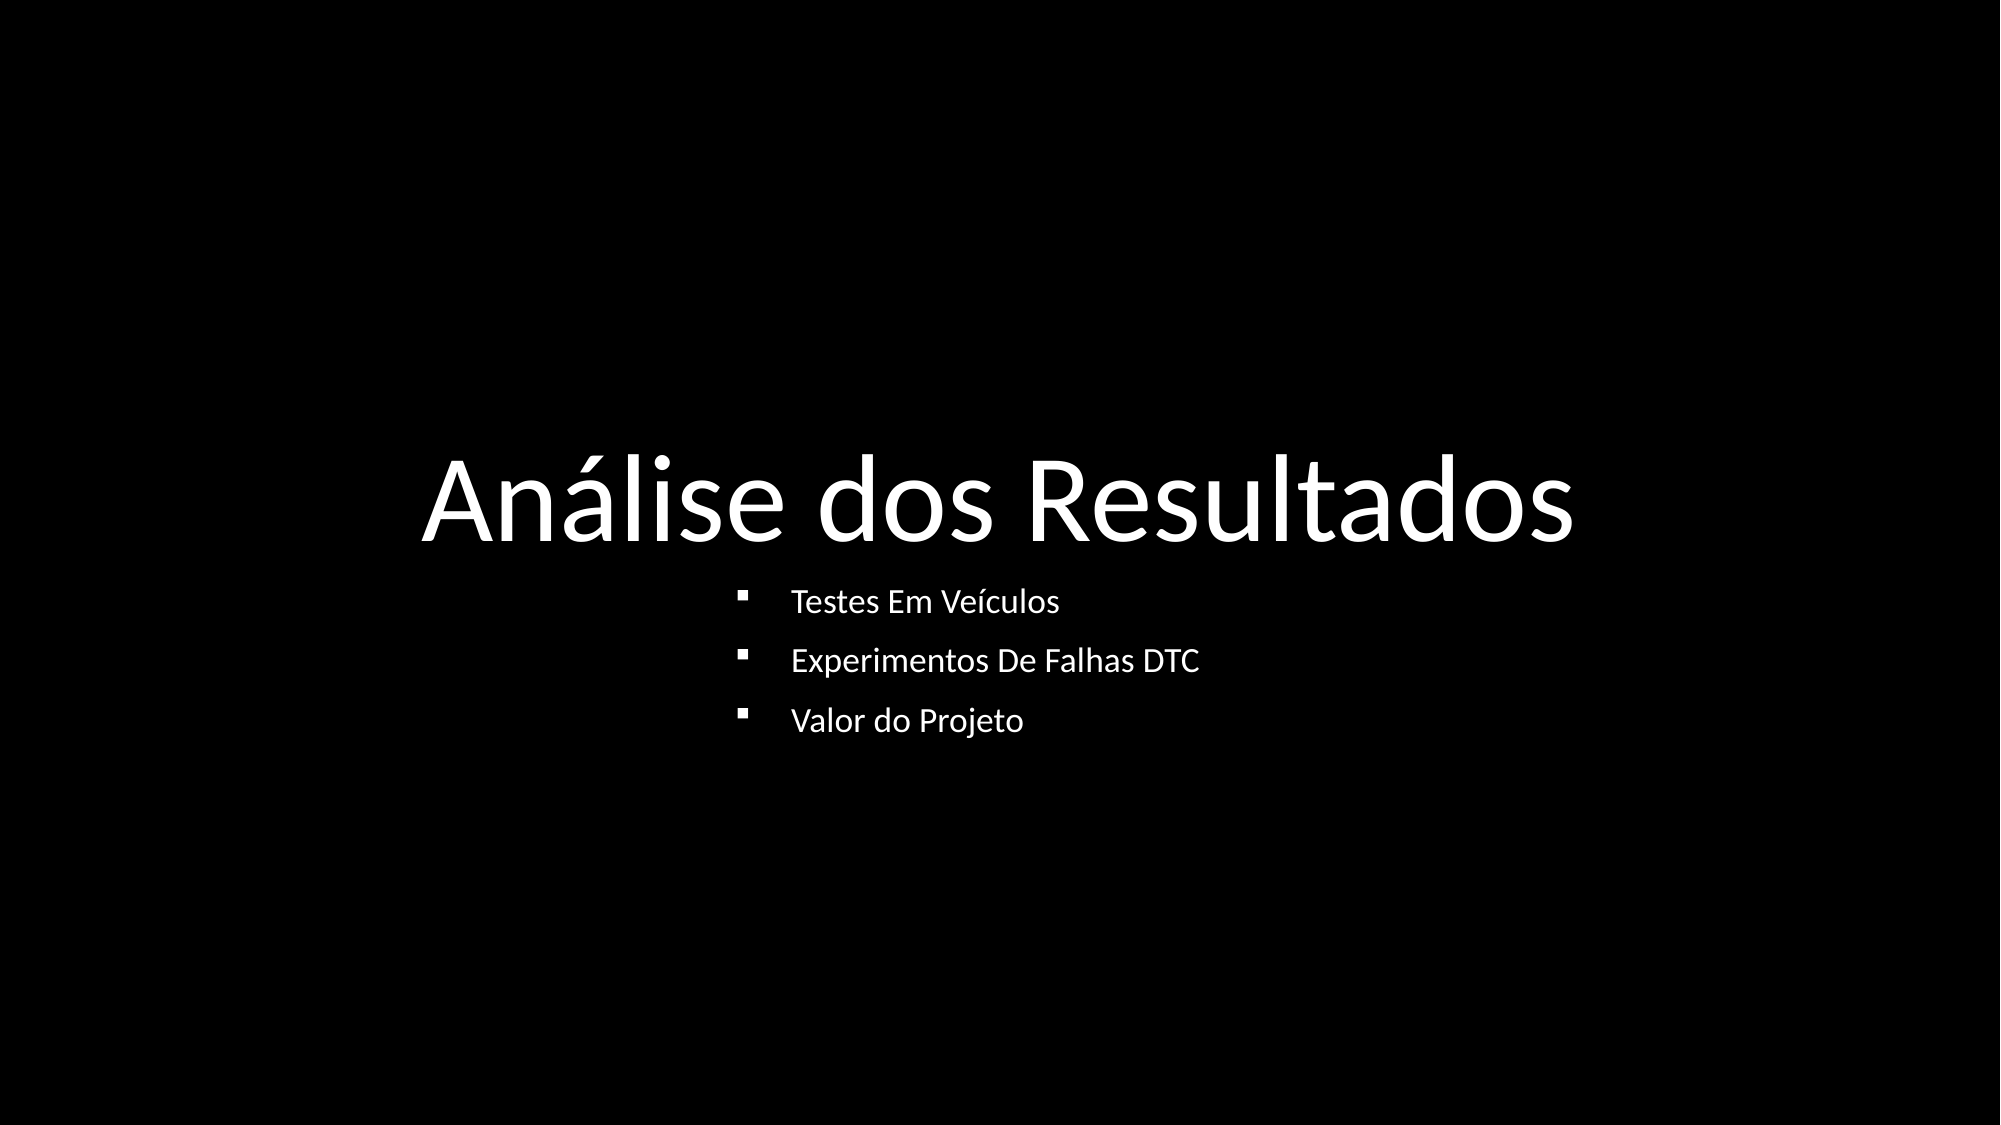

# Análise dos Resultados
Testes Em Veículos
Experimentos De Falhas DTC
Valor do Projeto